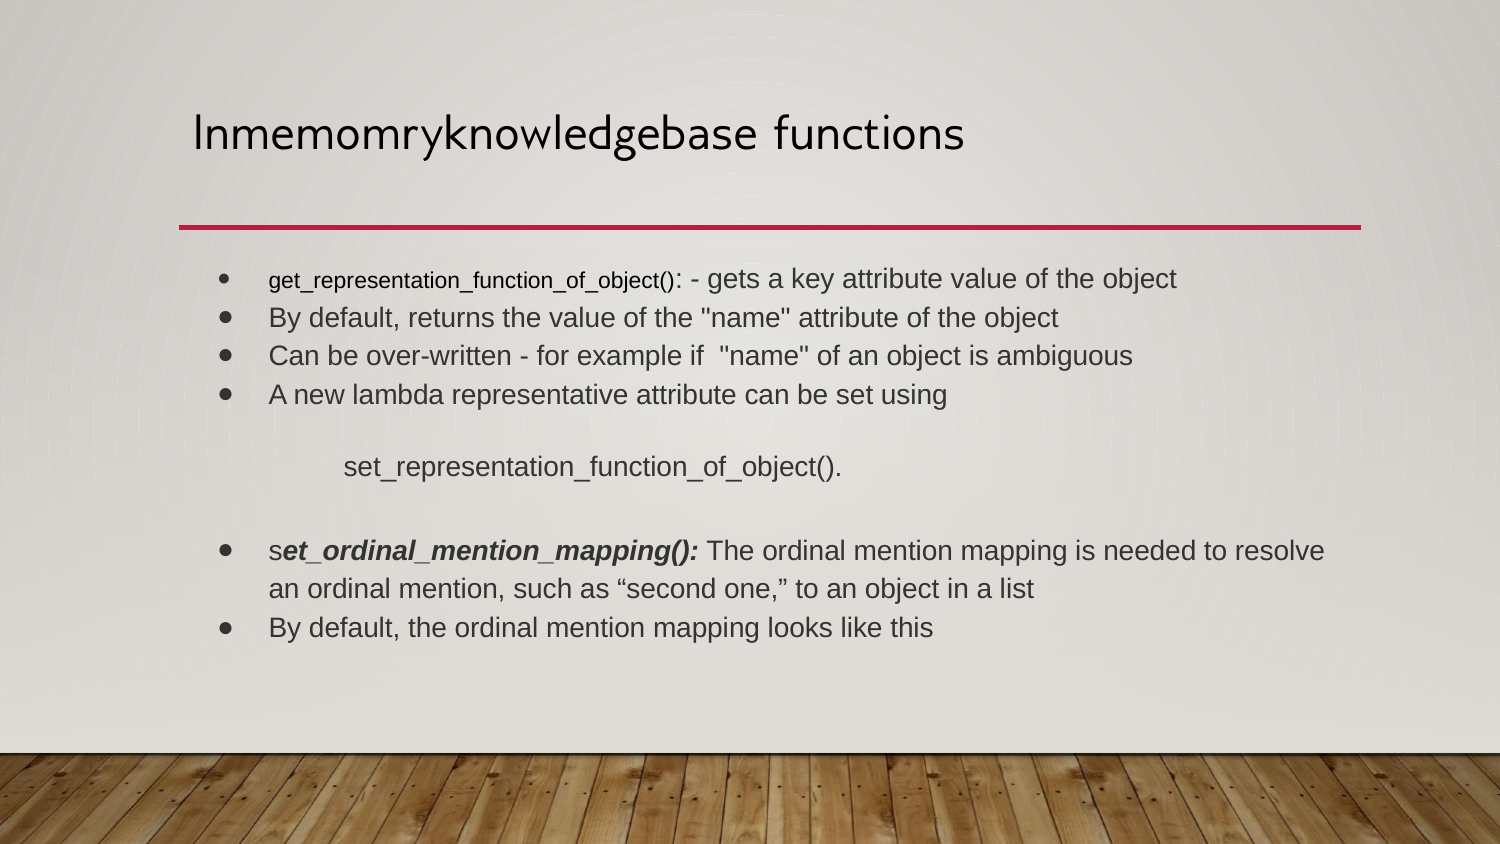

# Inmemomryknowledgebase functions
get_representation_function_of_object(): - gets a key attribute value of the object
By default, returns the value of the "name" attribute of the object
Can be over-written - for example if  "name" of an object is ambiguous
A new lambda representative attribute can be set using
set_representation_function_of_object().
set_ordinal_mention_mapping(): The ordinal mention mapping is needed to resolve an ordinal mention, such as “second one,” to an object in a list
By default, the ordinal mention mapping looks like this